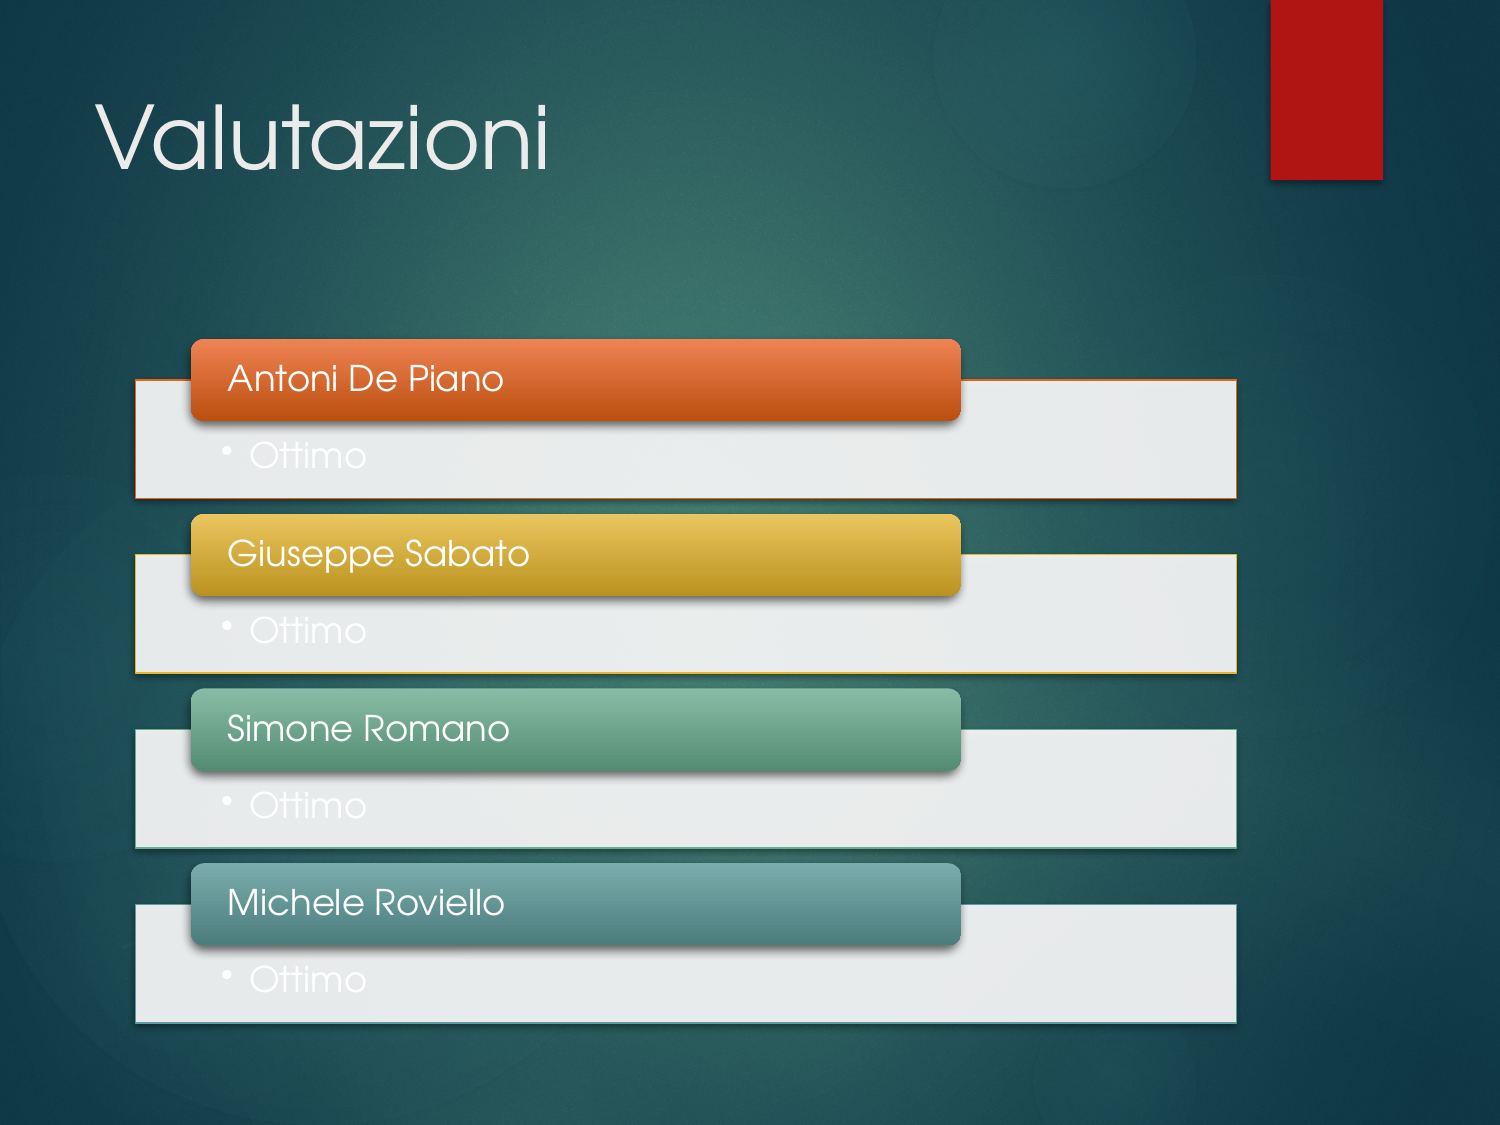

# Valutazioni
Ottimo
Antoni De Piano
Ottimo
Giuseppe Sabato
Ottimo
Simone Romano
Ottimo
Michele Roviello